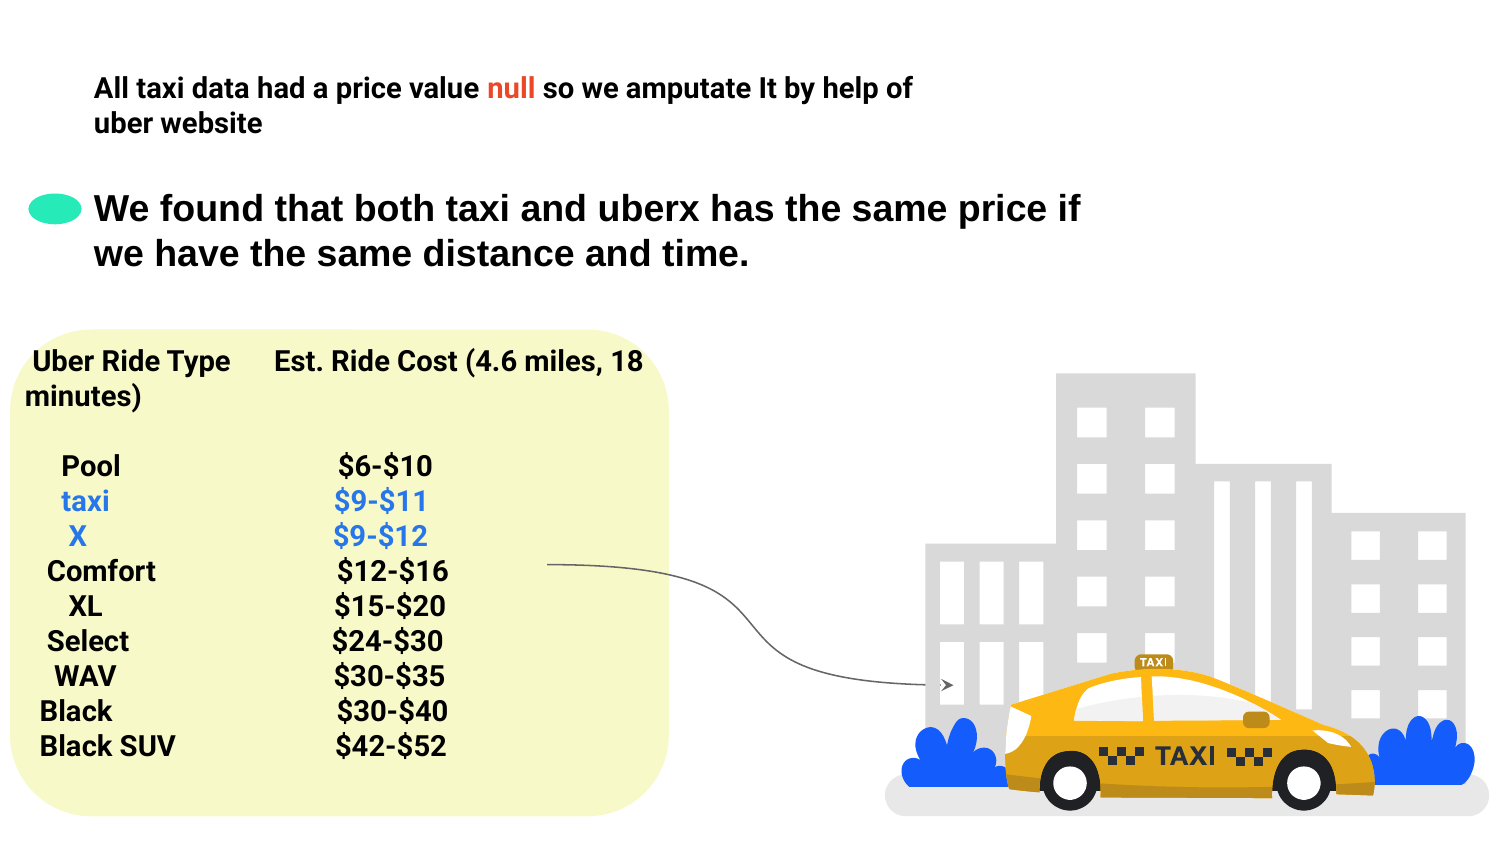

All taxi data had a price value null so we amputate It by help of uber website

We found that both taxi and uberx has the same price if we have the same distance and time.

 Uber Ride Type      Est. Ride Cost (4.6 miles, 18 minutes)

     Pool                              $6-$10
     taxi                               $9-$11
      X                                  $9-$12
   Comfort                         $12-$16
      XL                                $15-$20
   Select                            $24-$30
    WAV                              $30-$35
  Black                               $30-$40
  Black SUV                      $42-$52